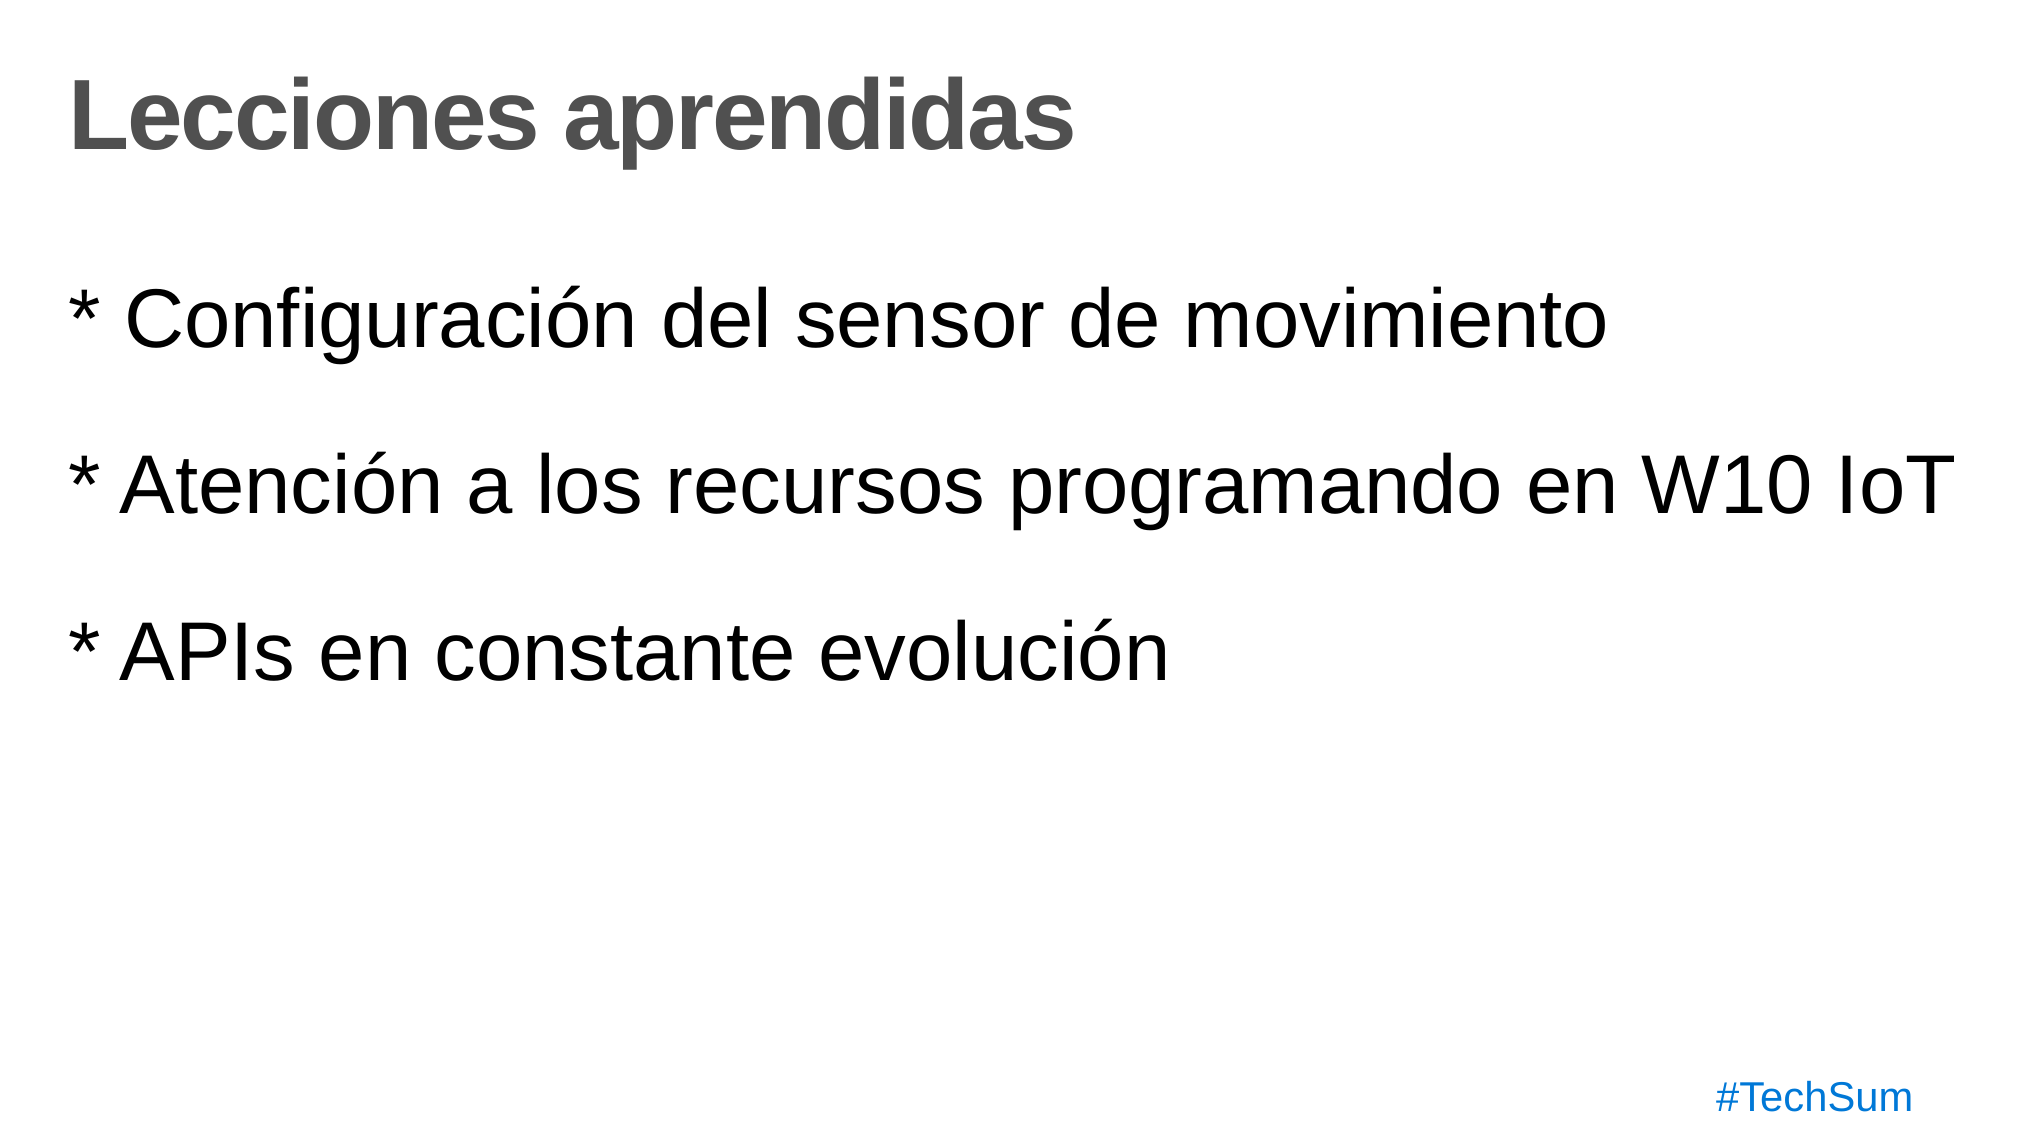

# Lecciones aprendidas
* Configuración del sensor de movimiento
* Atención a los recursos programando en W10 IoT
* APIs en constante evolución